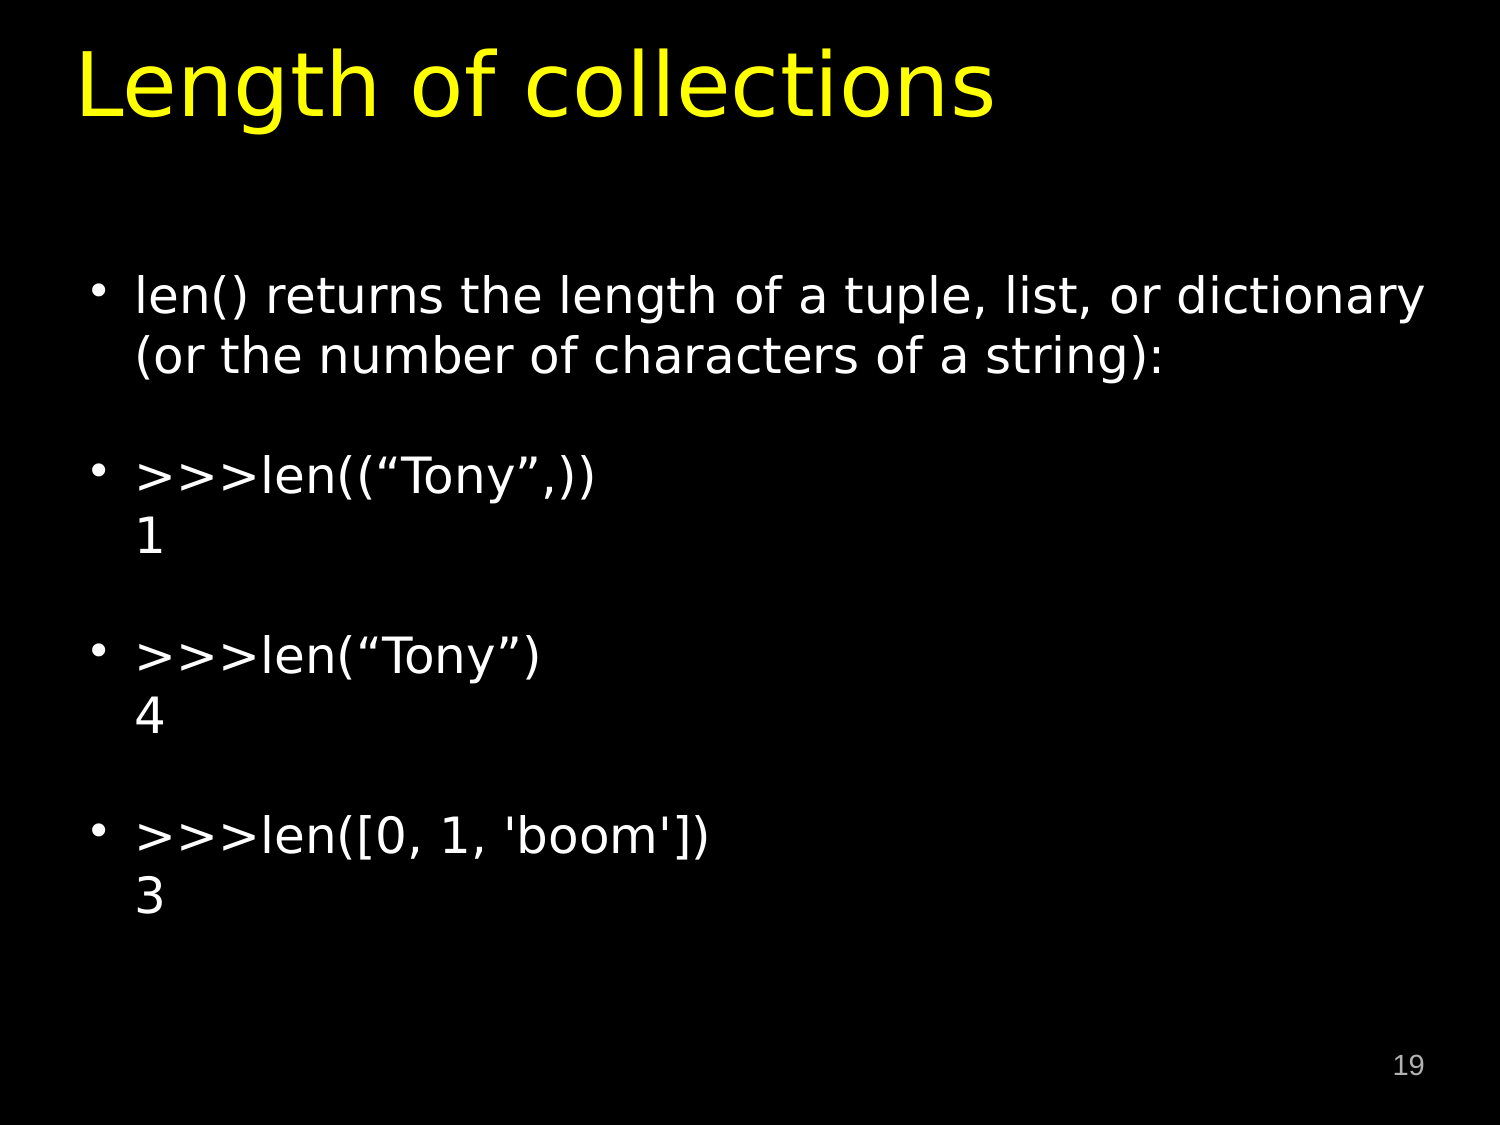

# Length of collections
len() returns the length of a tuple, list, or dictionary (or the number of characters of a string):
>>>len((“Tony”,))
1
>>>len(“Tony”)
4
>>>len([0, 1, 'boom'])
3
19